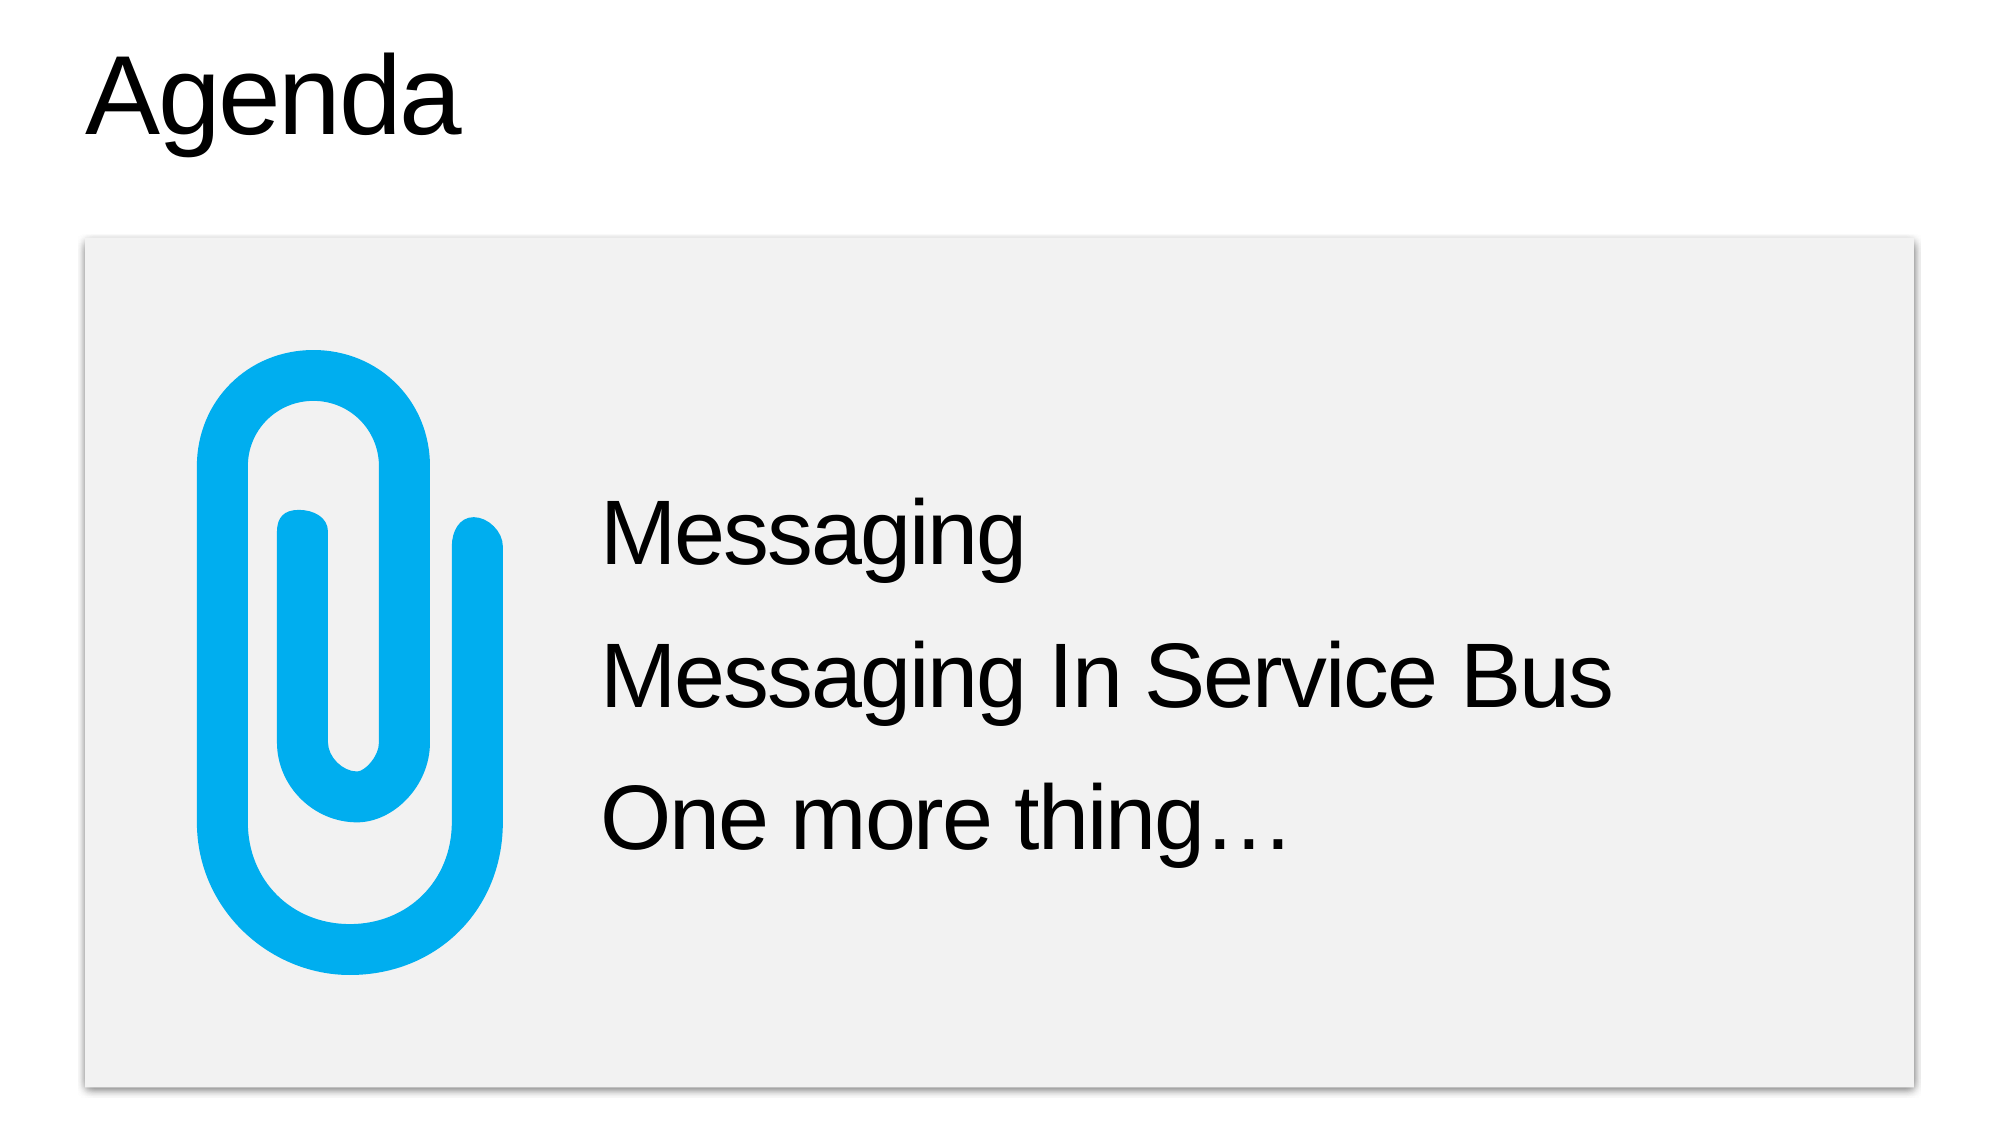

# Agenda
Messaging
Messaging In Service Bus
One more thing…